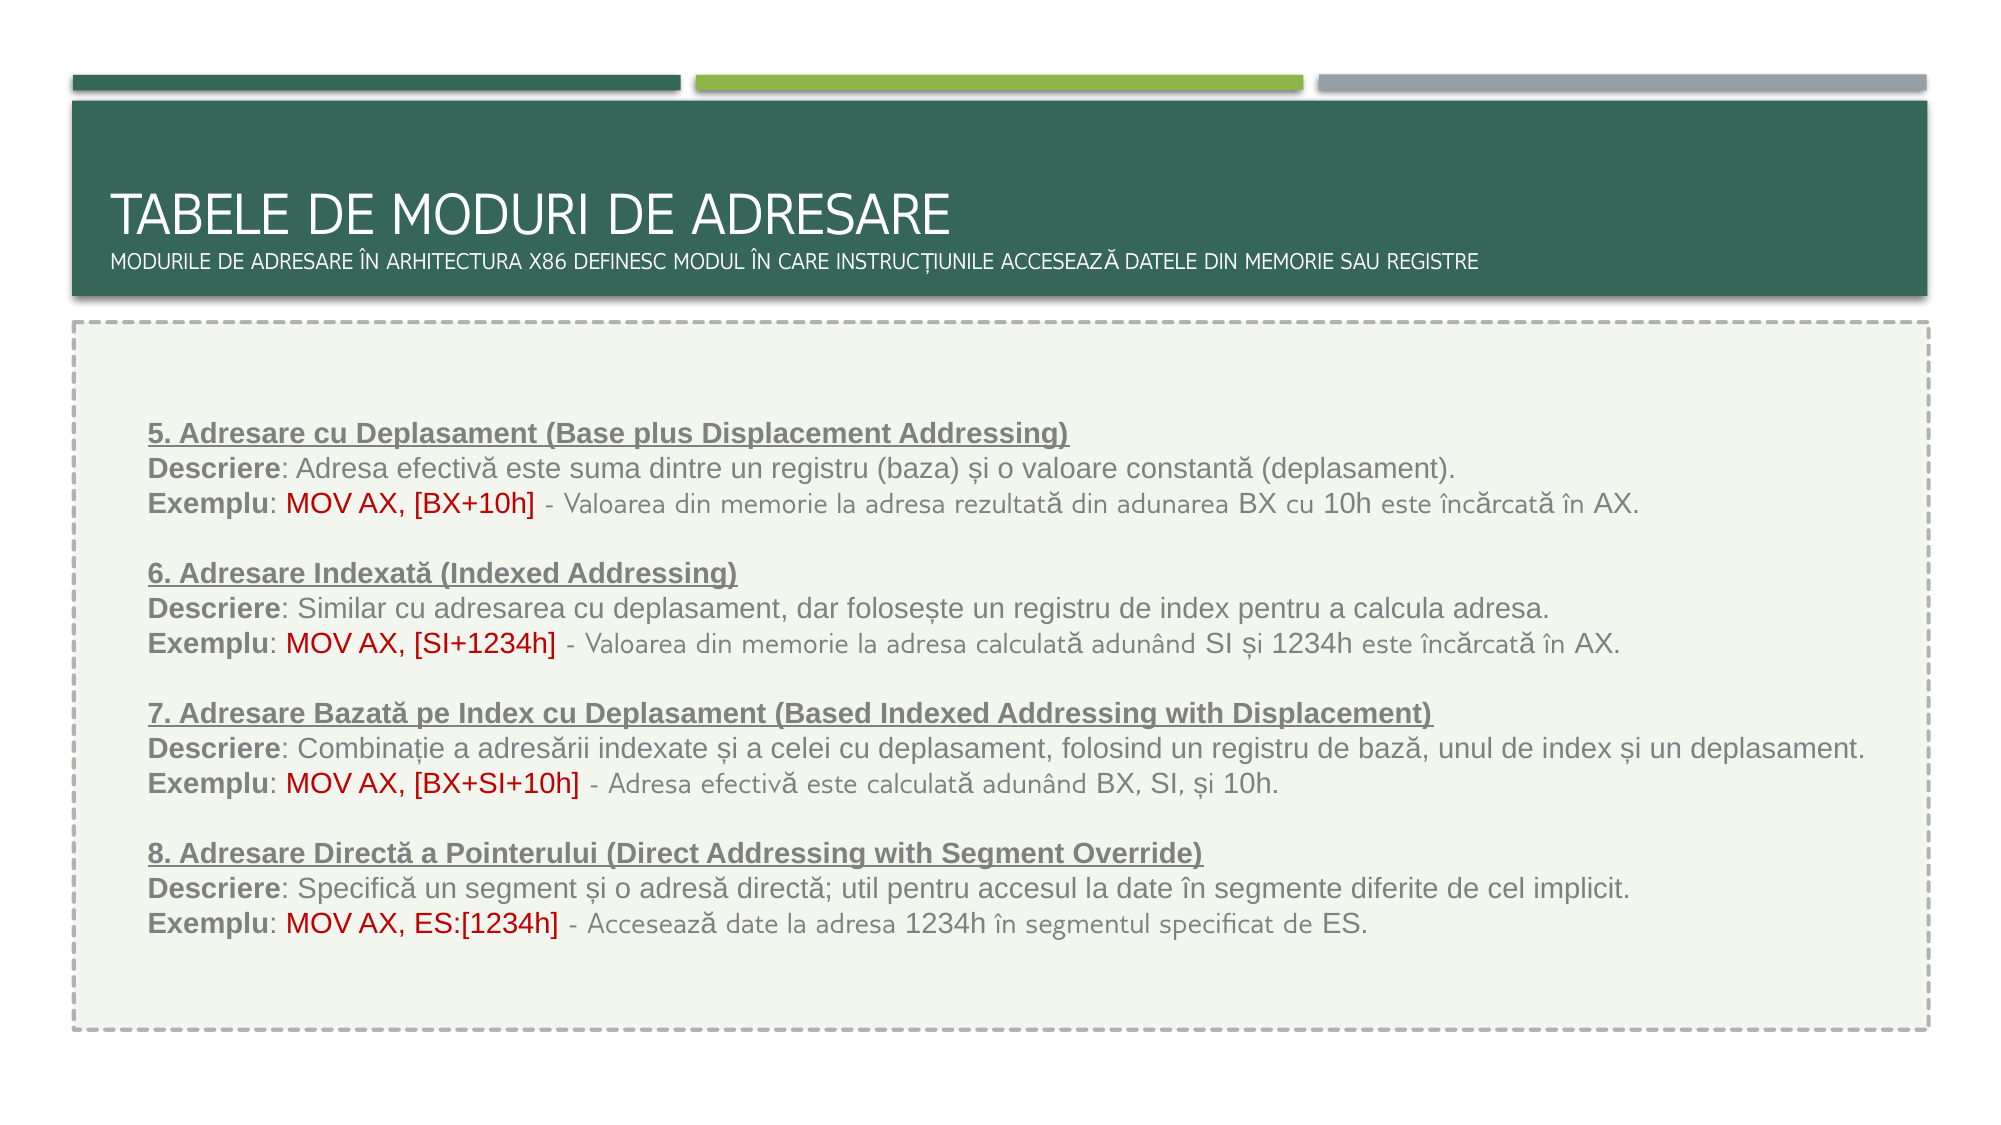

# Tabele de Moduri de Adresare Modurile de adresare în arhitectura x86 definesc modul în care instrucțiunile accesează datele din memorie sau registre

5. Adresare cu Deplasament (Base plus Displacement Addressing)
Descriere: Adresa efectivă este suma dintre un registru (baza) și o valoare constantă (deplasament).
Exemplu: MOV AX, [BX+10h] - Valoarea din memorie la adresa rezultată din adunarea BX cu 10h este încărcată în AX.

6. Adresare Indexată (Indexed Addressing)
Descriere: Similar cu adresarea cu deplasament, dar folosește un registru de index pentru a calcula adresa.
Exemplu: MOV AX, [SI+1234h] - Valoarea din memorie la adresa calculată adunând SI și 1234h este încărcată în AX.

7. Adresare Bazată pe Index cu Deplasament (Based Indexed Addressing with Displacement)
Descriere: Combinație a adresării indexate și a celei cu deplasament, folosind un registru de bază, unul de index și un deplasament.
Exemplu: MOV AX, [BX+SI+10h] - Adresa efectivă este calculată adunând BX, SI, și 10h.

8. Adresare Directă a Pointerului (Direct Addressing with Segment Override)
Descriere: Specifică un segment și o adresă directă; util pentru accesul la date în segmente diferite de cel implicit.
Exemplu: MOV AX, ES:[1234h] - Accesează date la adresa 1234h în segmentul specificat de ES.